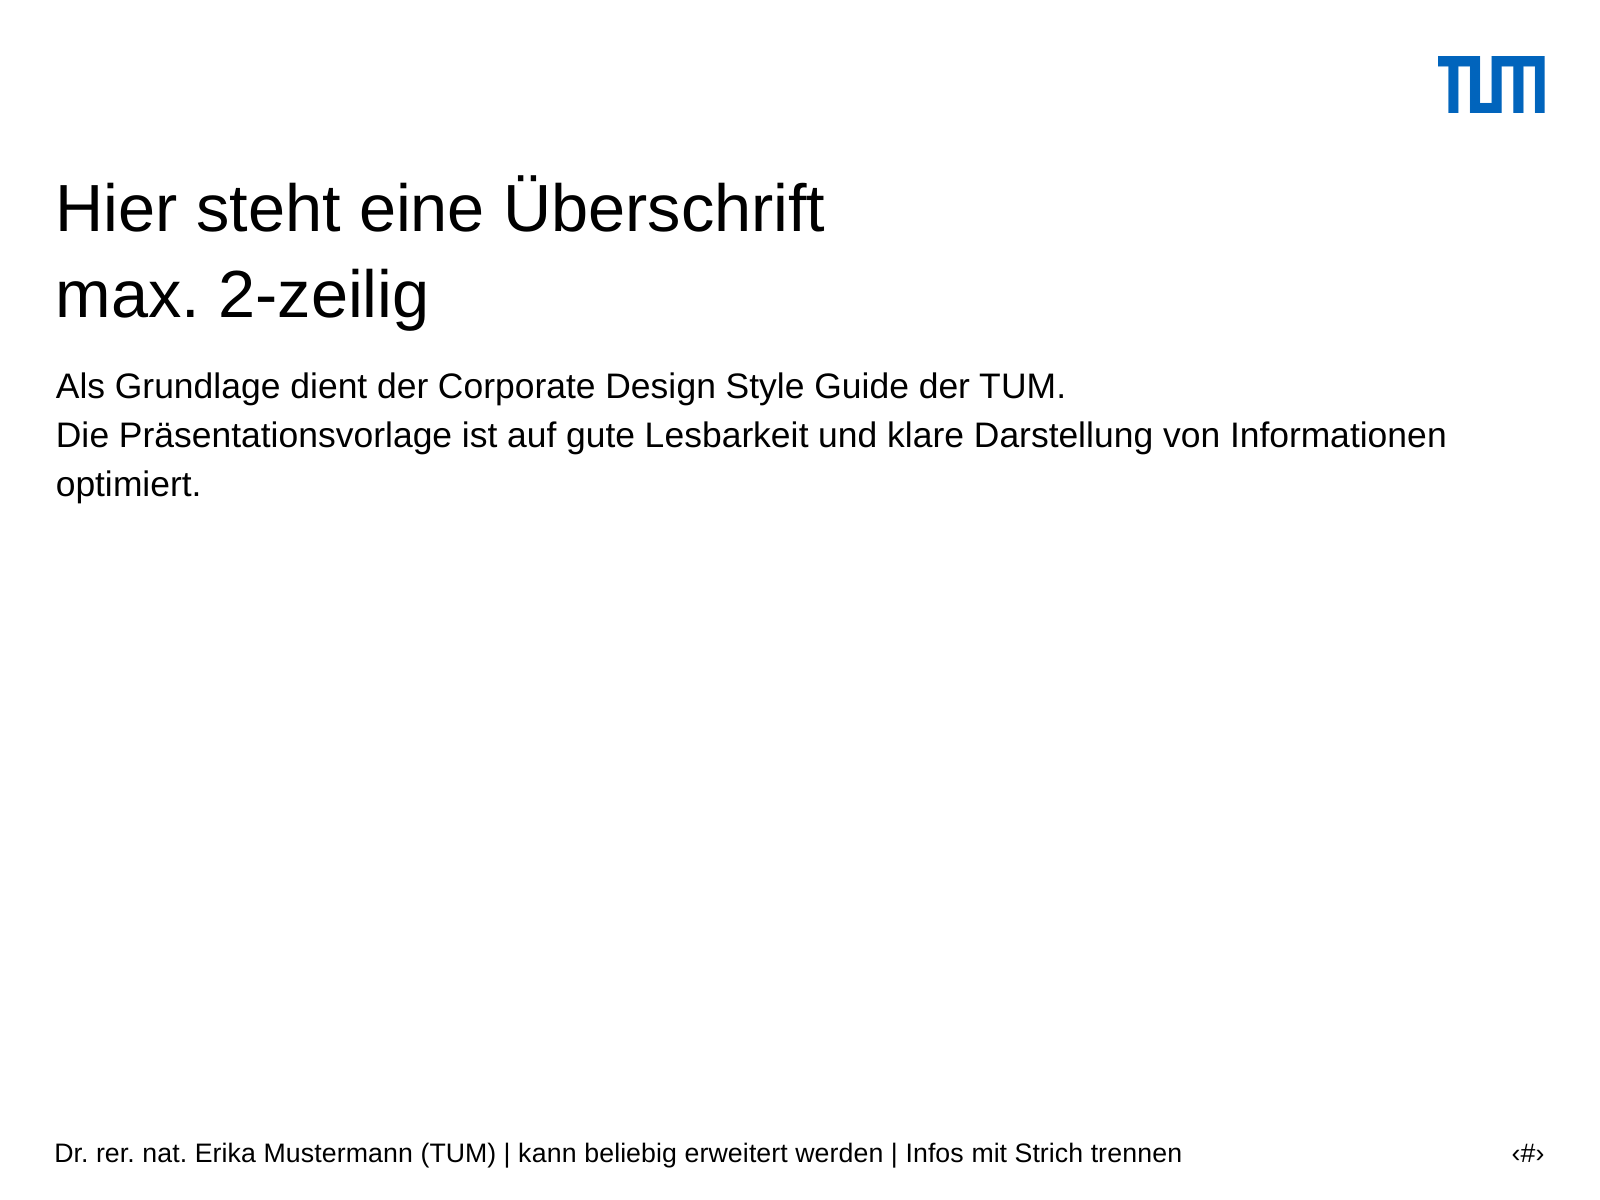

Hier steht eine Überschrift
max. 2-zeilig
Als Grundlage dient der Corporate Design Style Guide der TUM.
Die Präsentationsvorlage ist auf gute Lesbarkeit und klare Darstellung von Informationen optimiert.
Dr. rer. nat. Erika Mustermann (TUM) | kann beliebig erweitert werden | Infos mit Strich trennen
‹#›